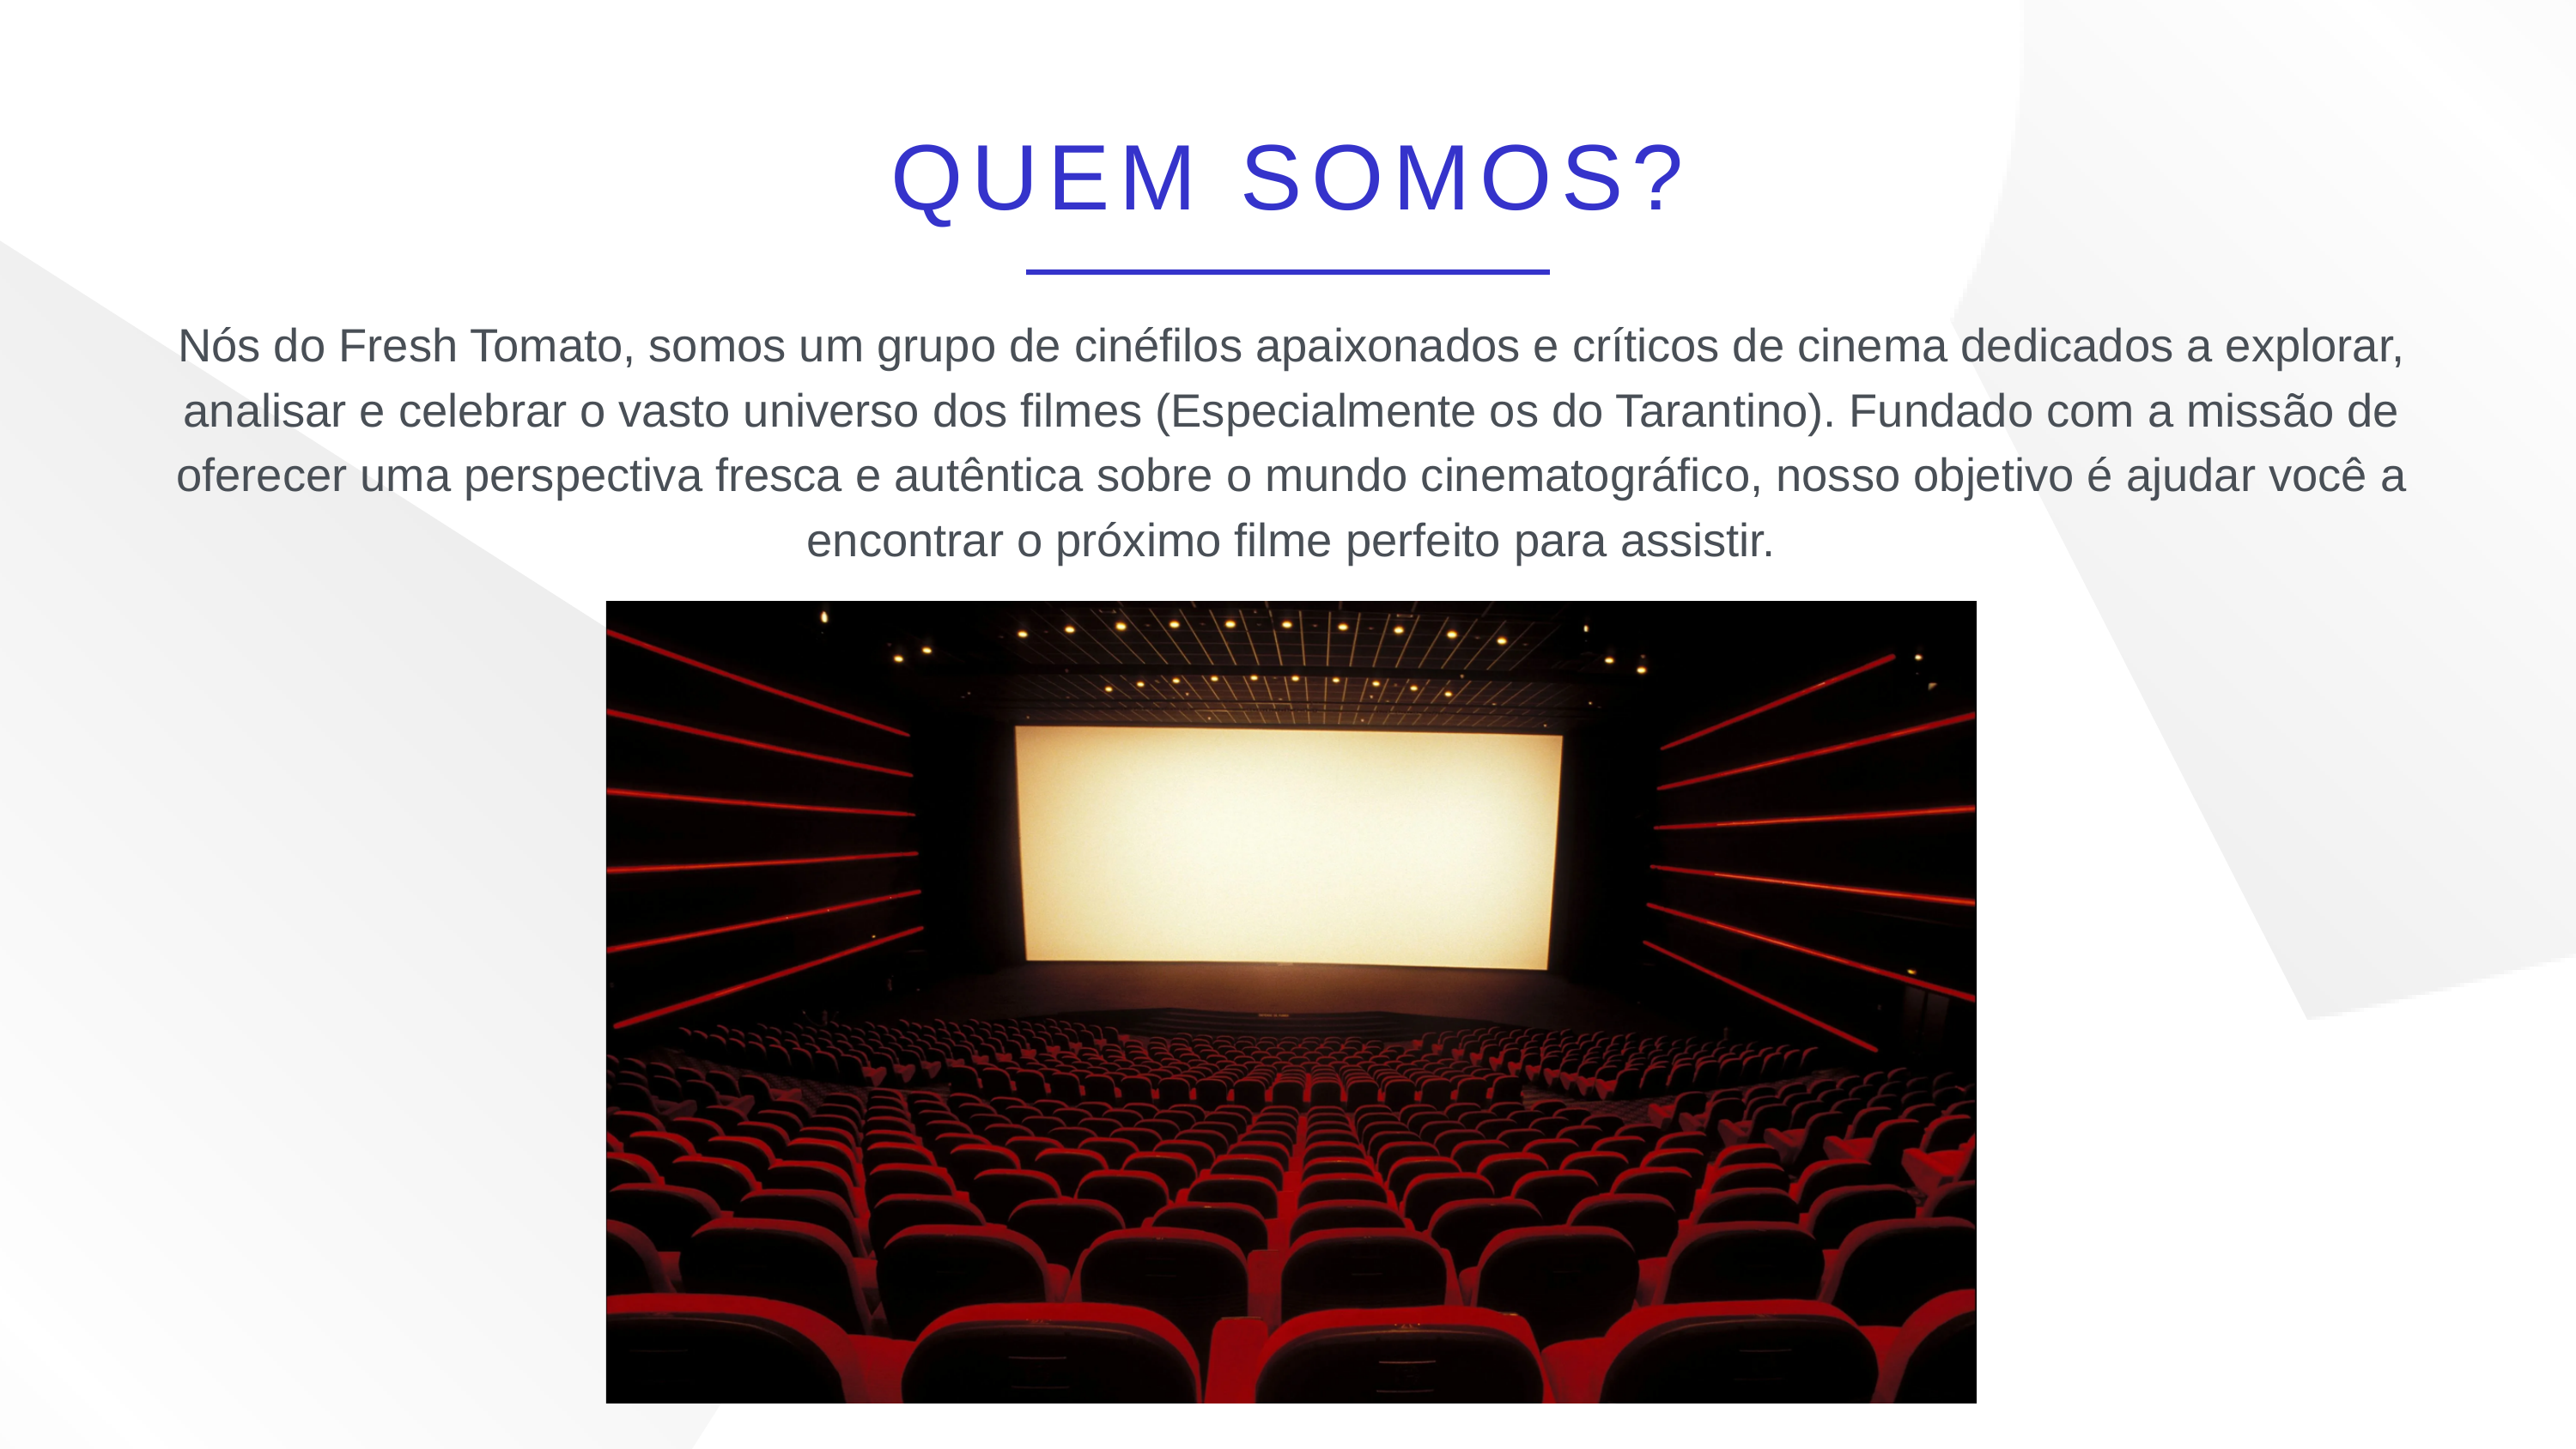

QUEM SOMOS?

Nós do Fresh Tomato, somos um grupo de cinéfilos apaixonados e críticos de cinema dedicados a explorar, analisar e celebrar o vasto universo dos filmes (Especialmente os do Tarantino). Fundado com a missão de oferecer uma perspectiva fresca e autêntica sobre o mundo cinematográfico, nosso objetivo é ajudar você a encontrar o próximo filme perfeito para assistir.